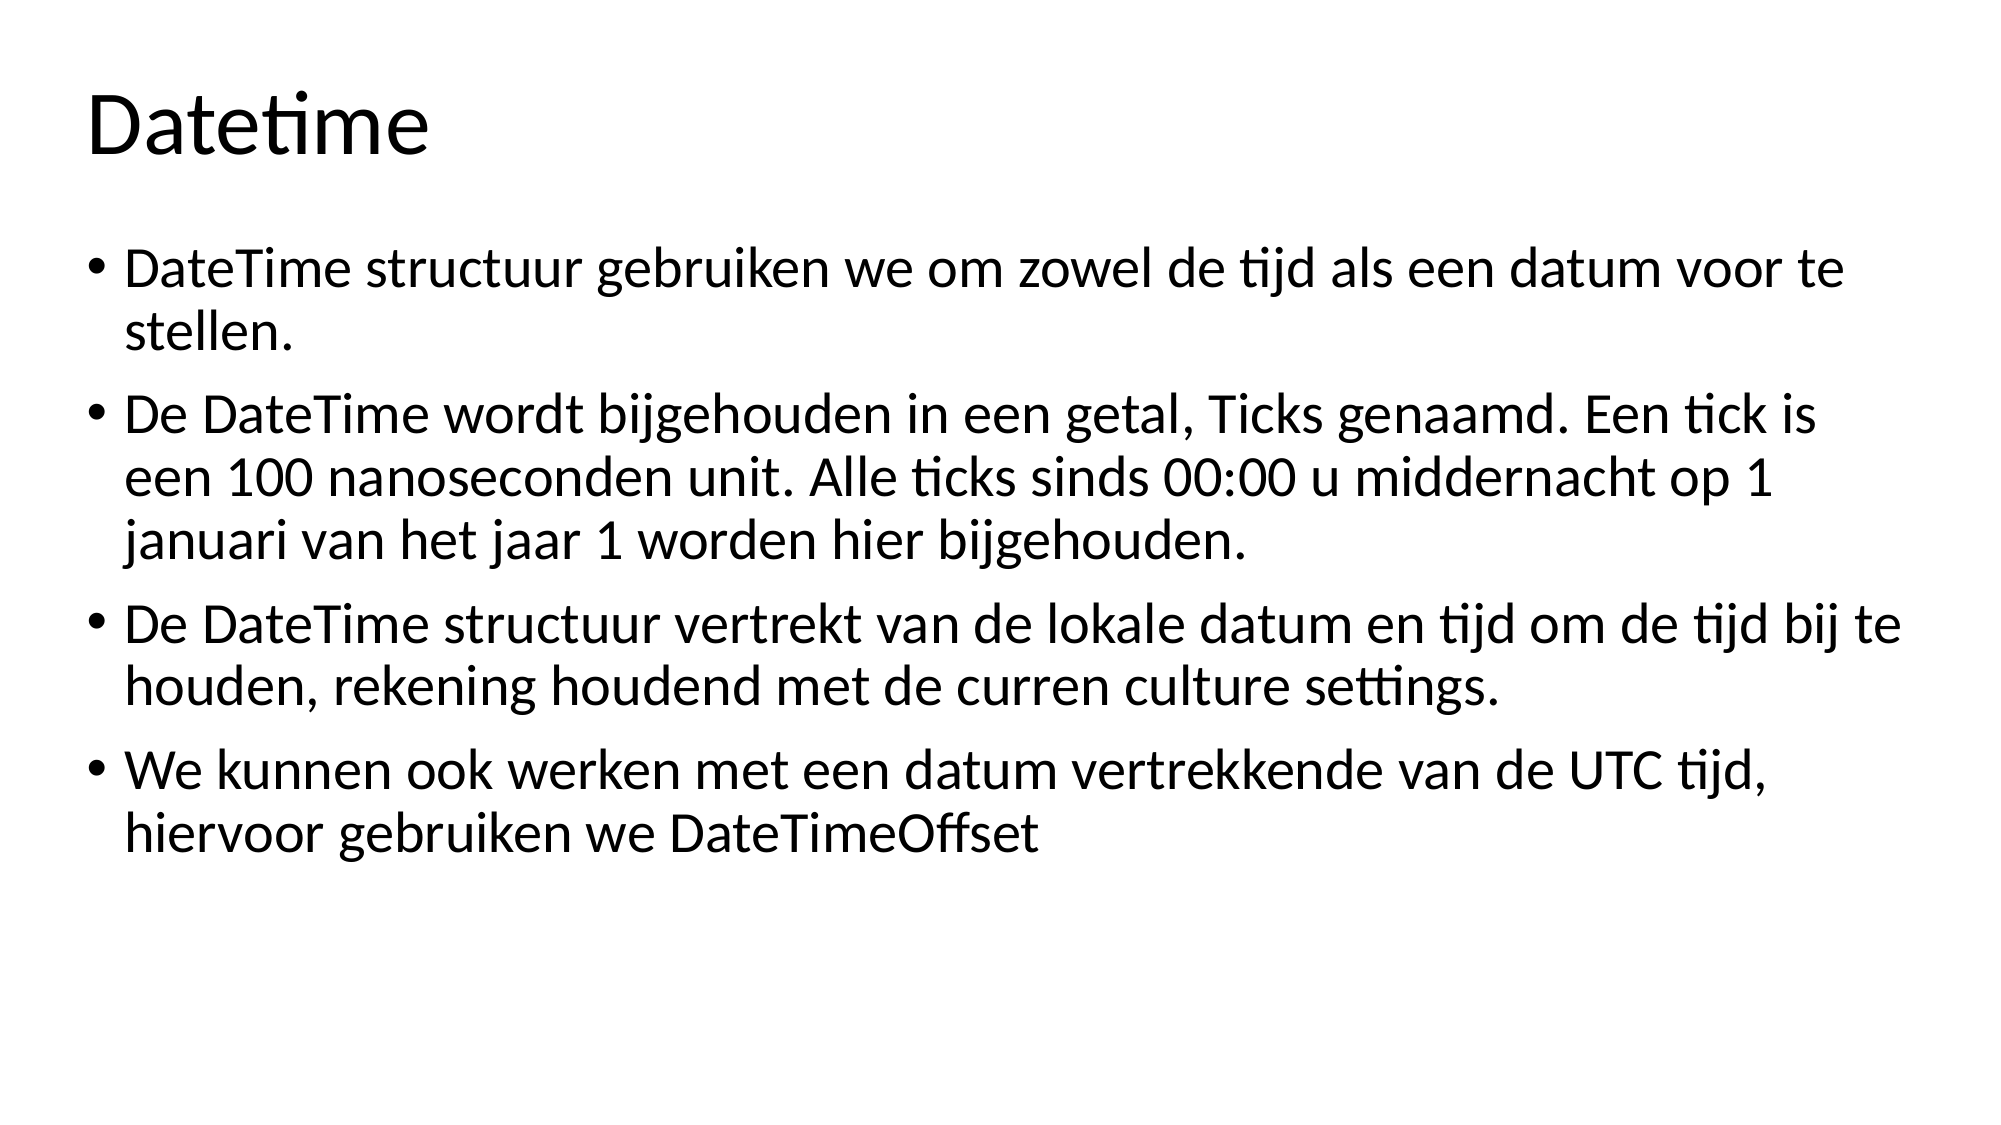

# Datetime
DateTime structuur gebruiken we om zowel de tijd als een datum voor te stellen.
De DateTime wordt bijgehouden in een getal, Ticks genaamd. Een tick is een 100 nanoseconden unit. Alle ticks sinds 00:00 u middernacht op 1 januari van het jaar 1 worden hier bijgehouden.
De DateTime structuur vertrekt van de lokale datum en tijd om de tijd bij te houden, rekening houdend met de curren culture settings.
We kunnen ook werken met een datum vertrekkende van de UTC tijd, hiervoor gebruiken we DateTimeOffset